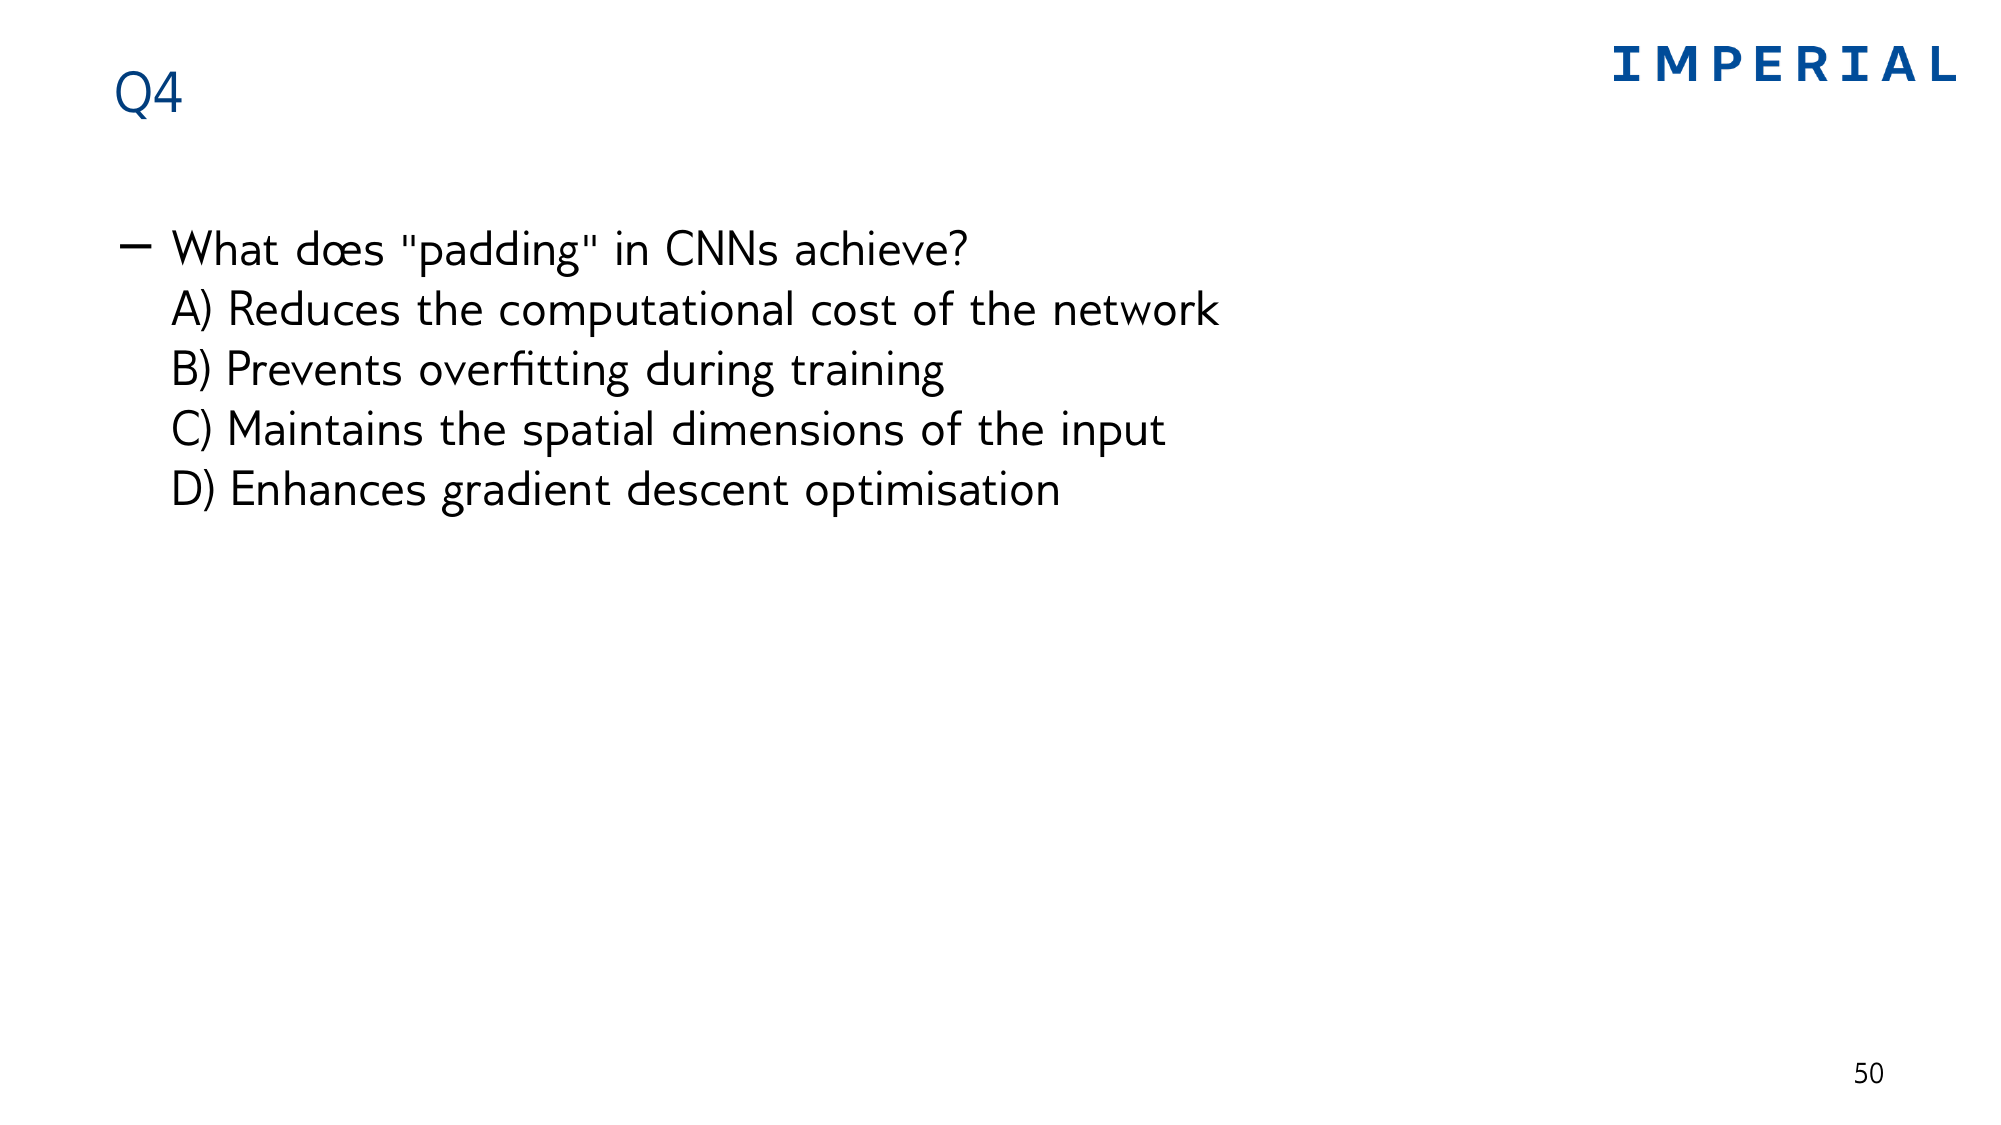

# Q4
What does "padding" in CNNs achieve?
A) Reduces the computational cost of the network
B) Prevents overfitting during training
C) Maintains the spatial dimensions of the input
D) Enhances gradient descent optimisation
50